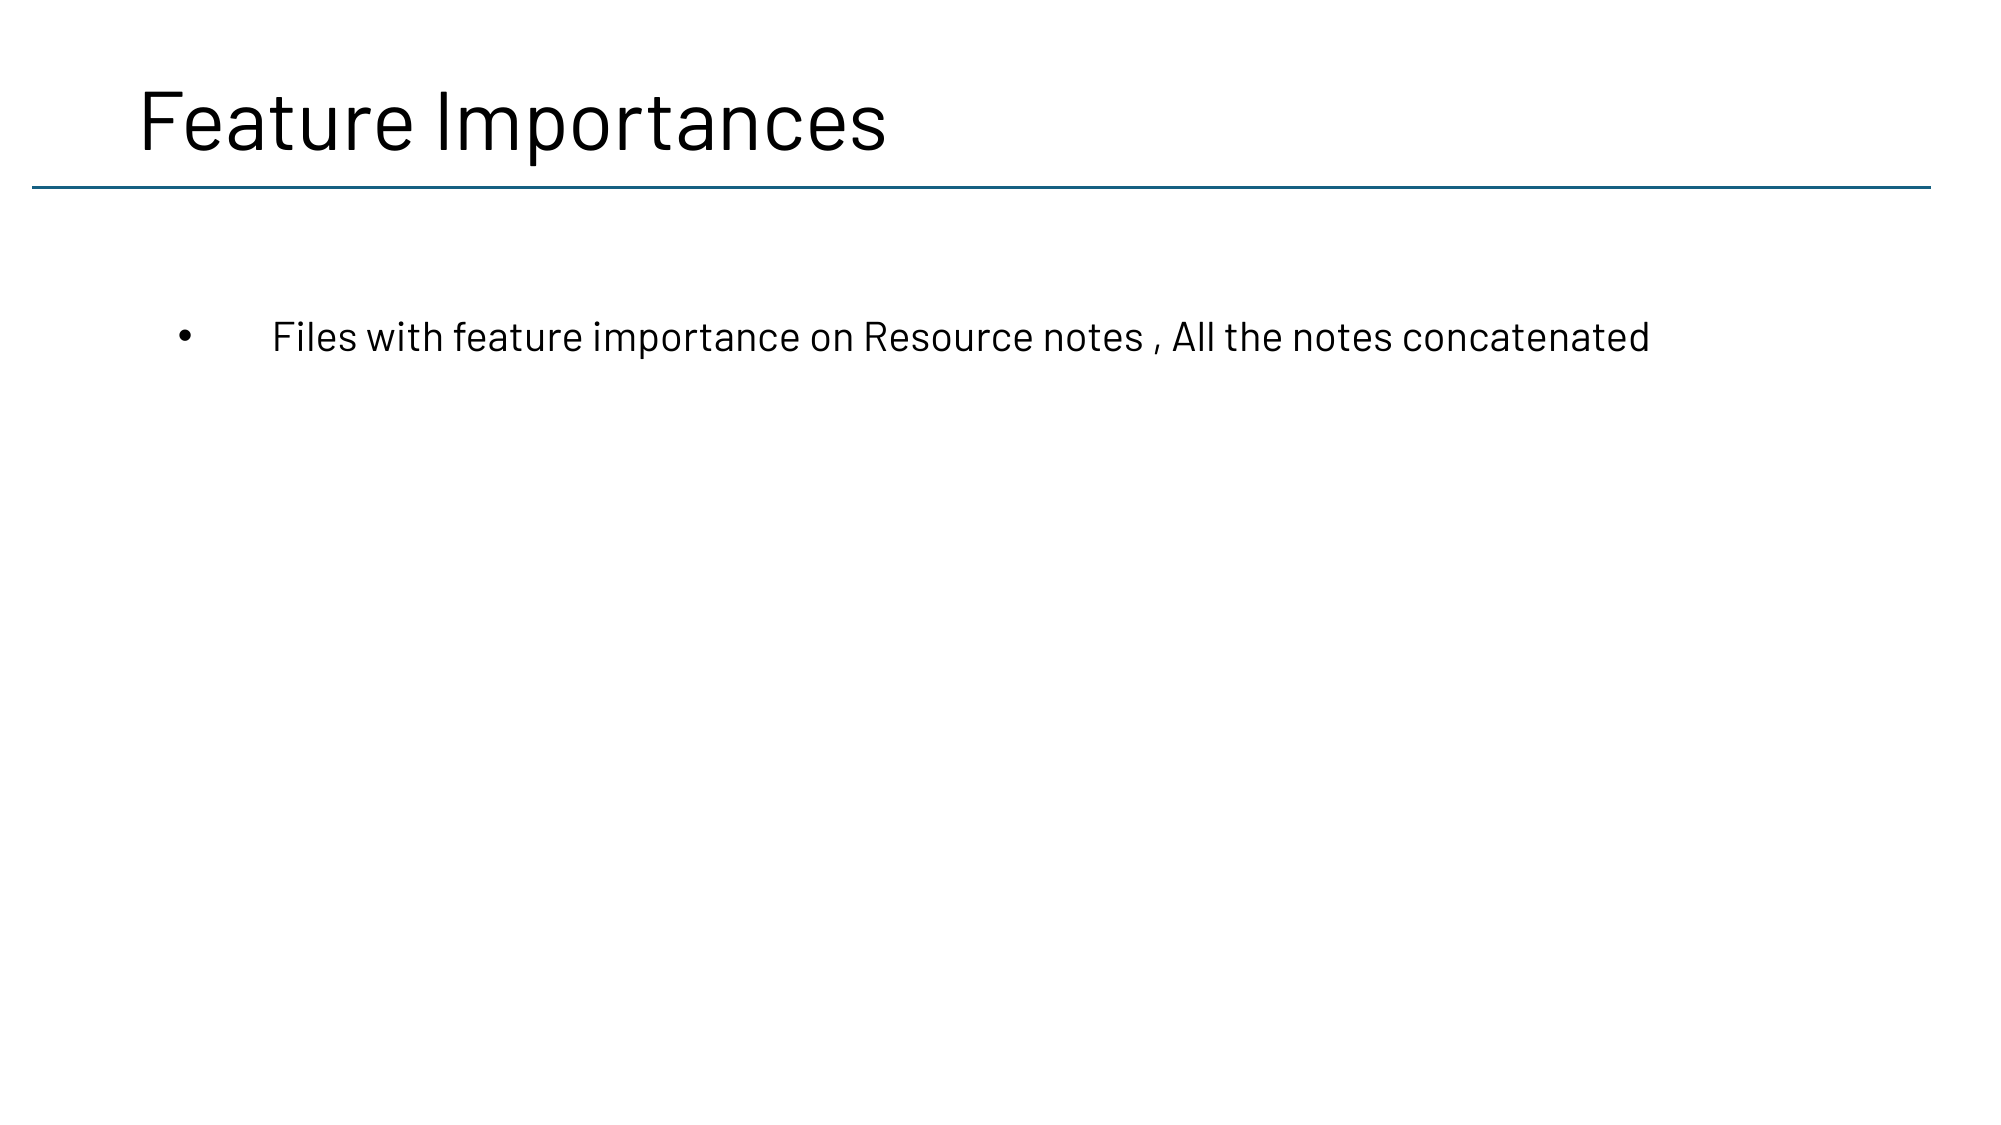

# Feature Importances
Files with feature importance on Resource notes , All the notes concatenated